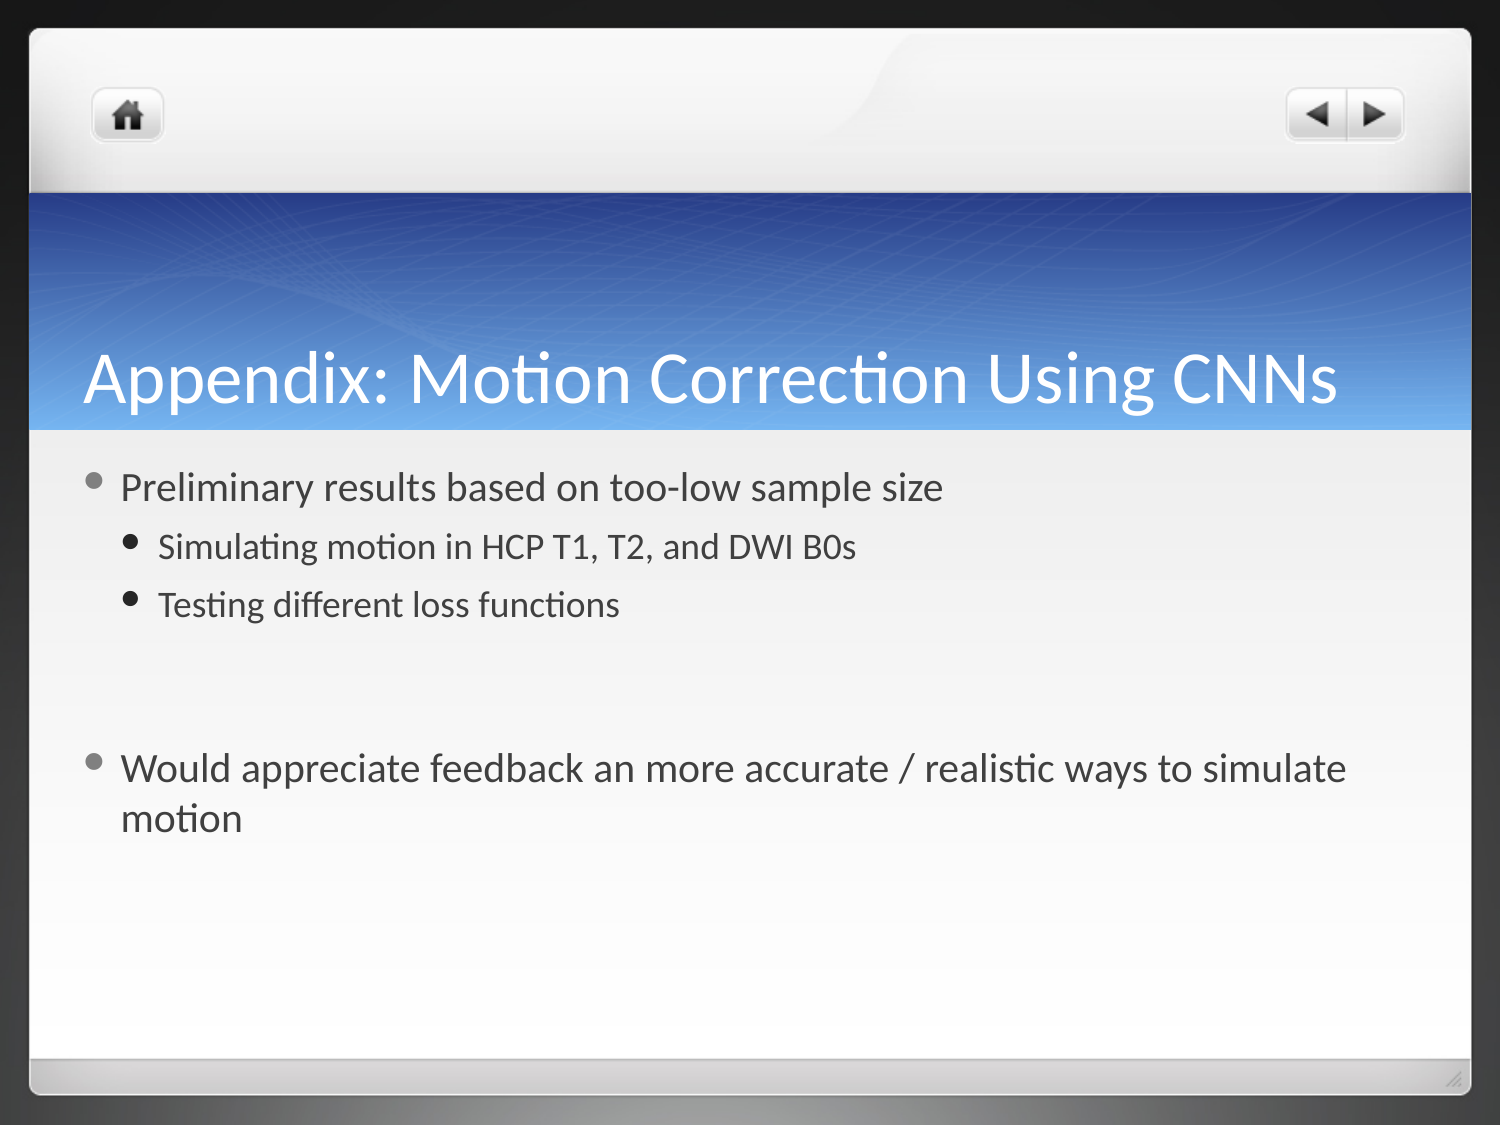

# Appendix: Motion Correction Using CNNs
Preliminary results based on too-low sample size
Simulating motion in HCP T1, T2, and DWI B0s
Testing different loss functions

Would appreciate feedback an more accurate / realistic ways to simulate motion